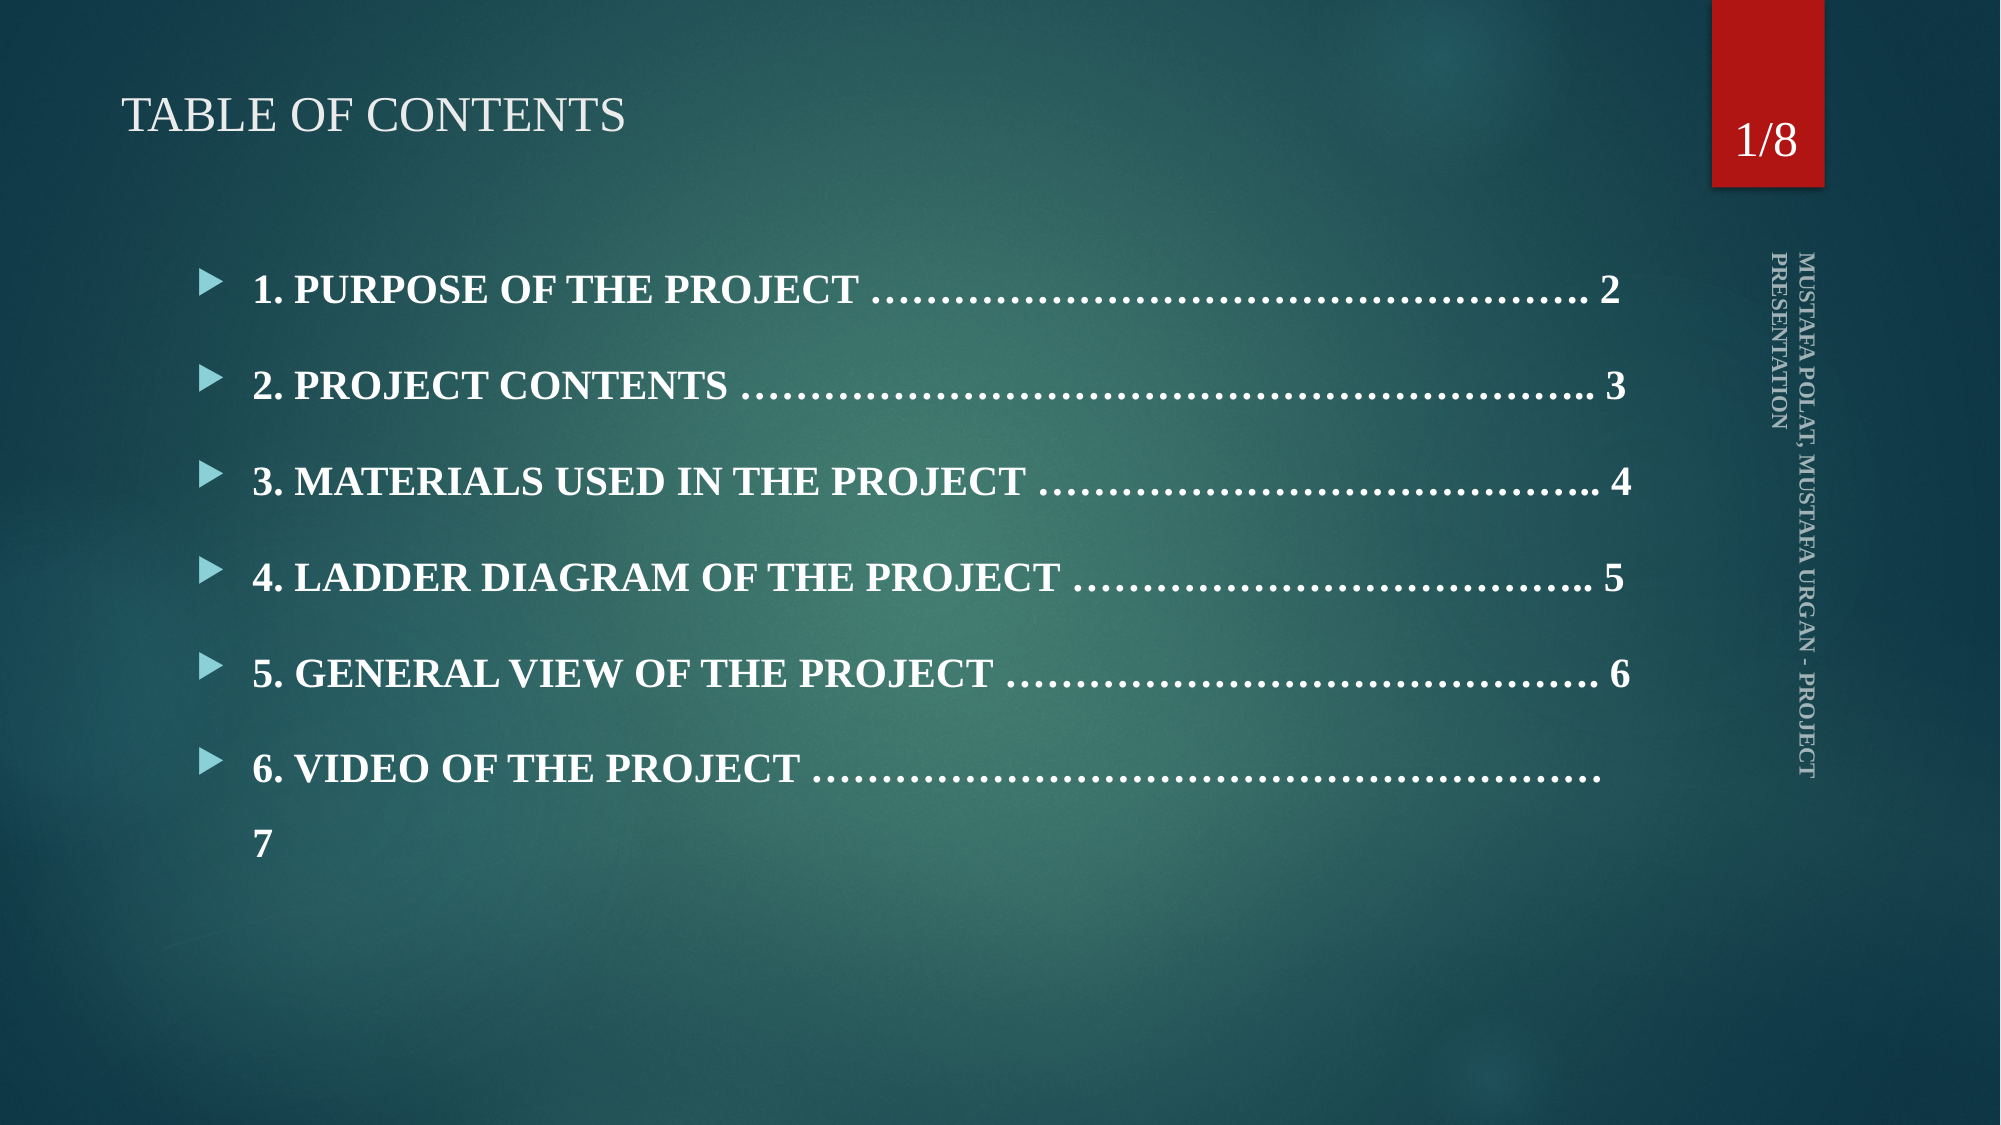

1/8
# TABLE OF CONTENTS
1. PURPOSE OF THE PROJECT ……………………………………………. 2
2. PROJECT CONTENTS …………………………………………………….. 3
3. MATERIALS USED IN THE PROJECT ………………………………….. 4
4. LADDER DIAGRAM OF THE PROJECT ……………………………….. 5
5. GENERAL VIEW OF THE PROJECT ……………………………………. 6
6. VIDEO OF THE PROJECT ………………………………………………… 7

MUSTAFA POLAT, MUSTAFA URGAN - PROJECT PRESENTATION